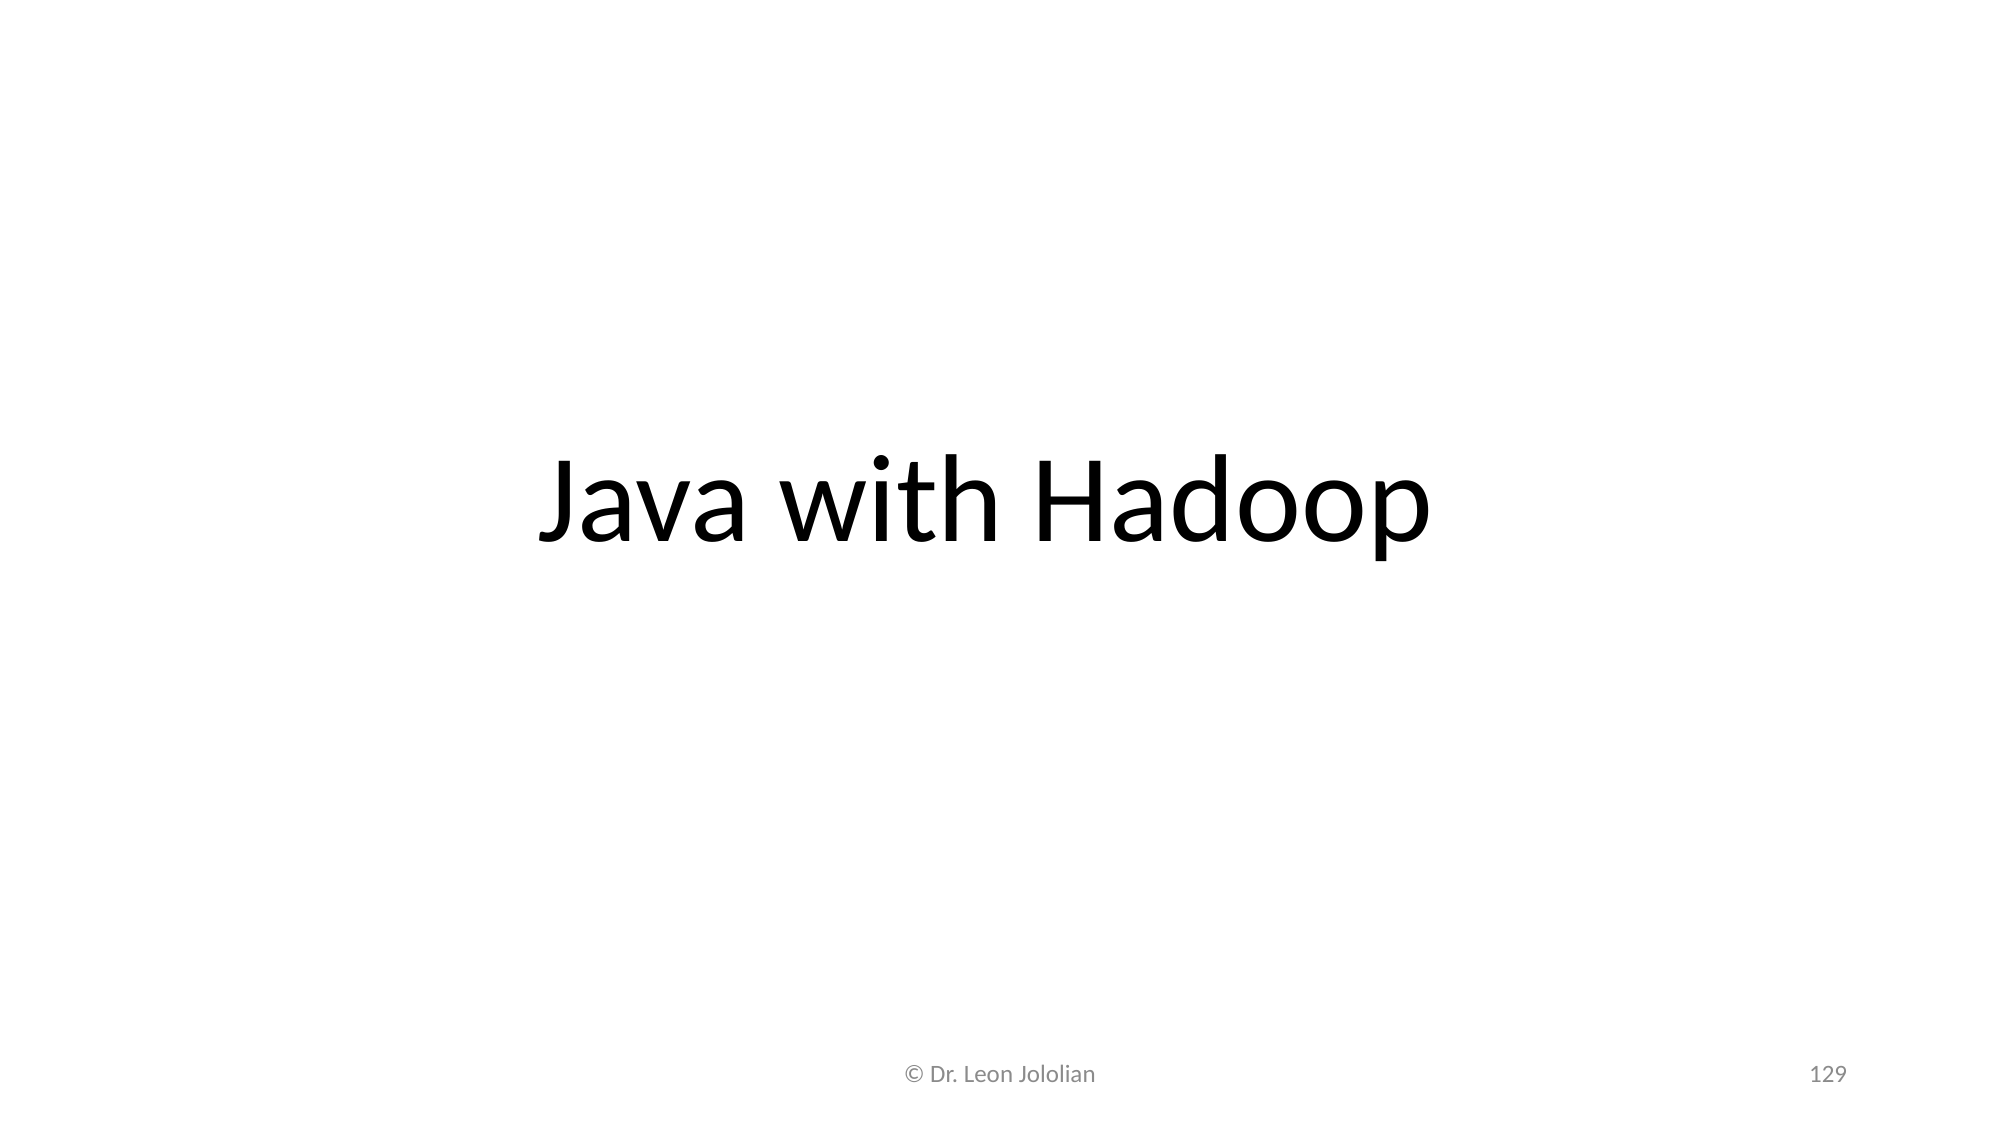

# Java with Hadoop
© Dr. Leon Jololian
129